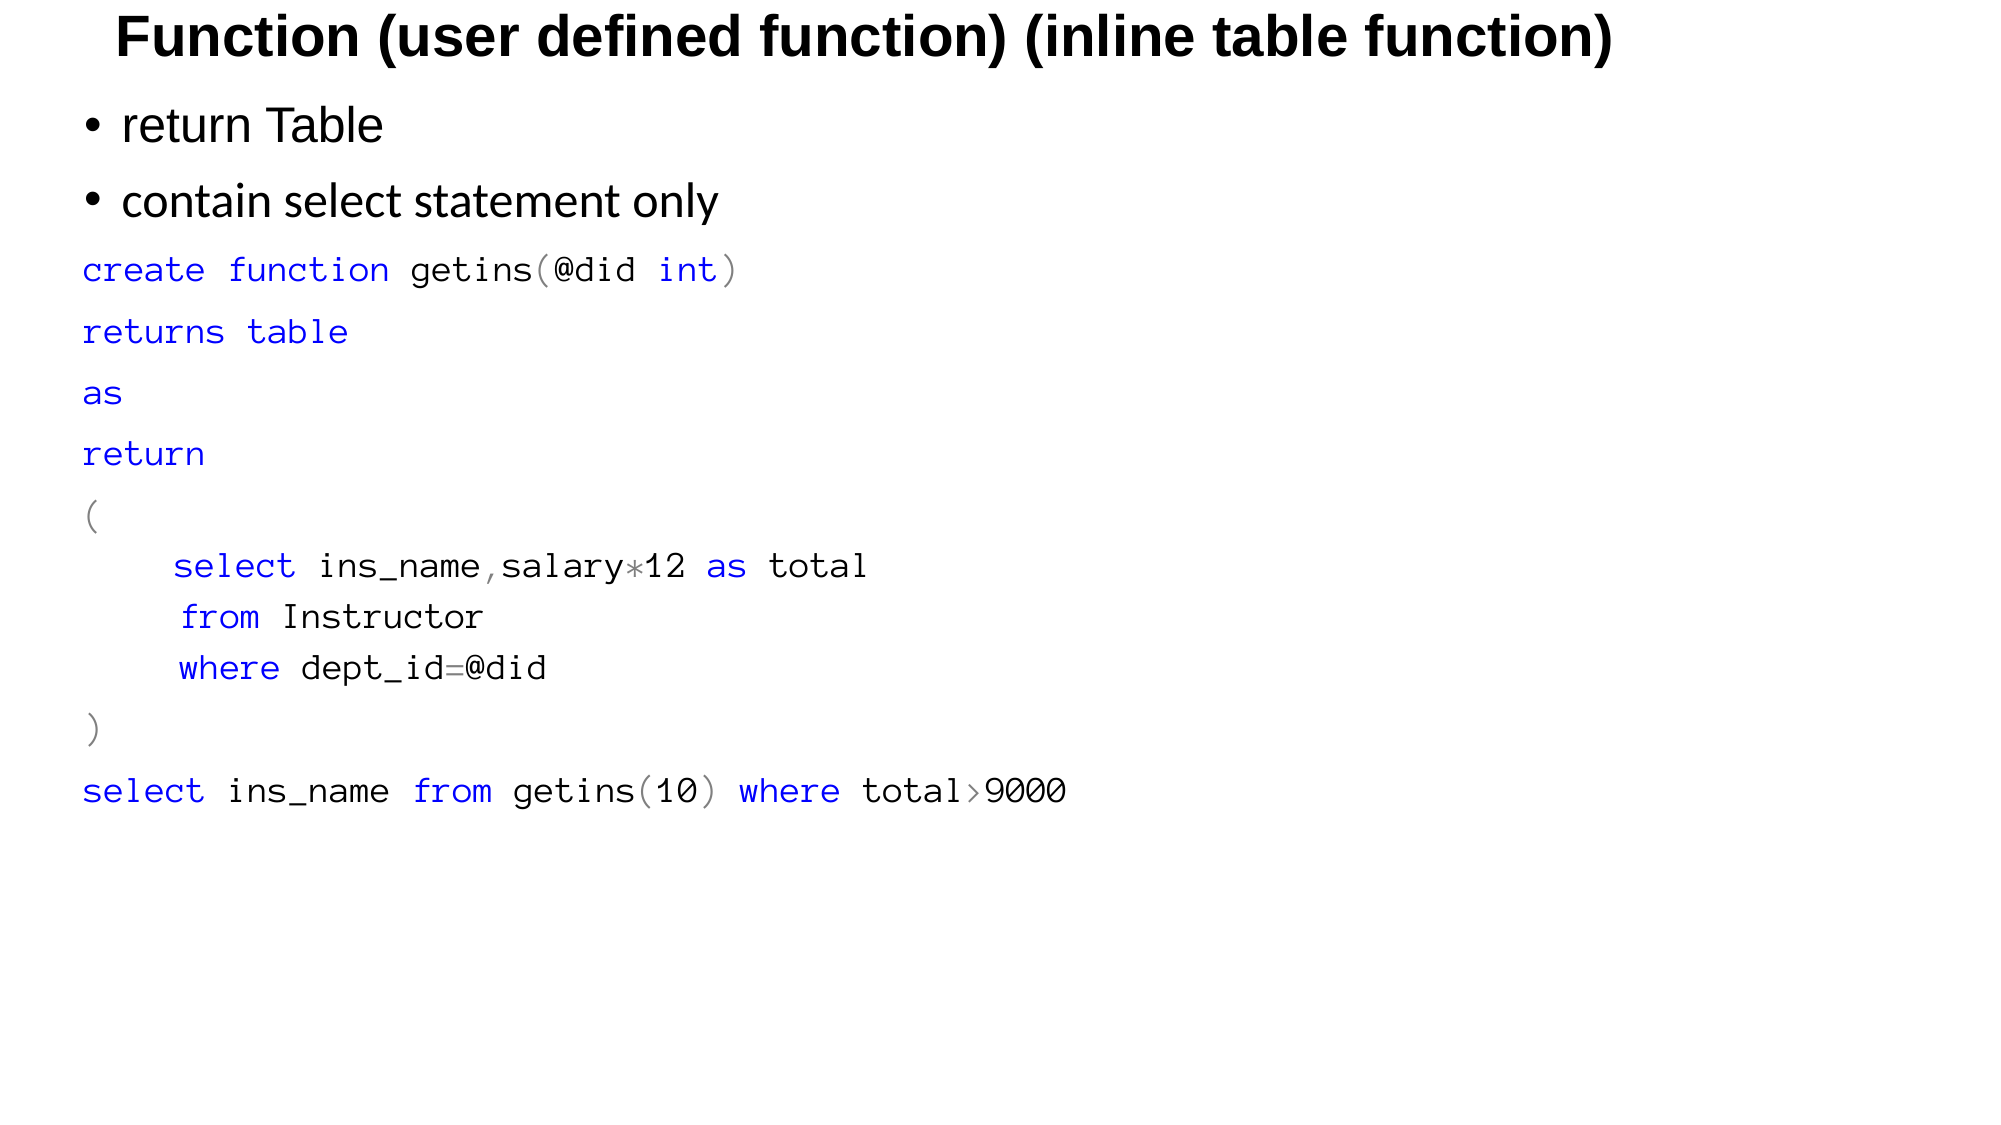

# Function (user defined function) (inline table function)
return Table
contain select statement only
create function getins(@did int)
returns table
as
return
(
 select ins_name,salary*12 as total
 from Instructor
 where dept_id=@did
)
select ins_name from getins(10) where total>9000